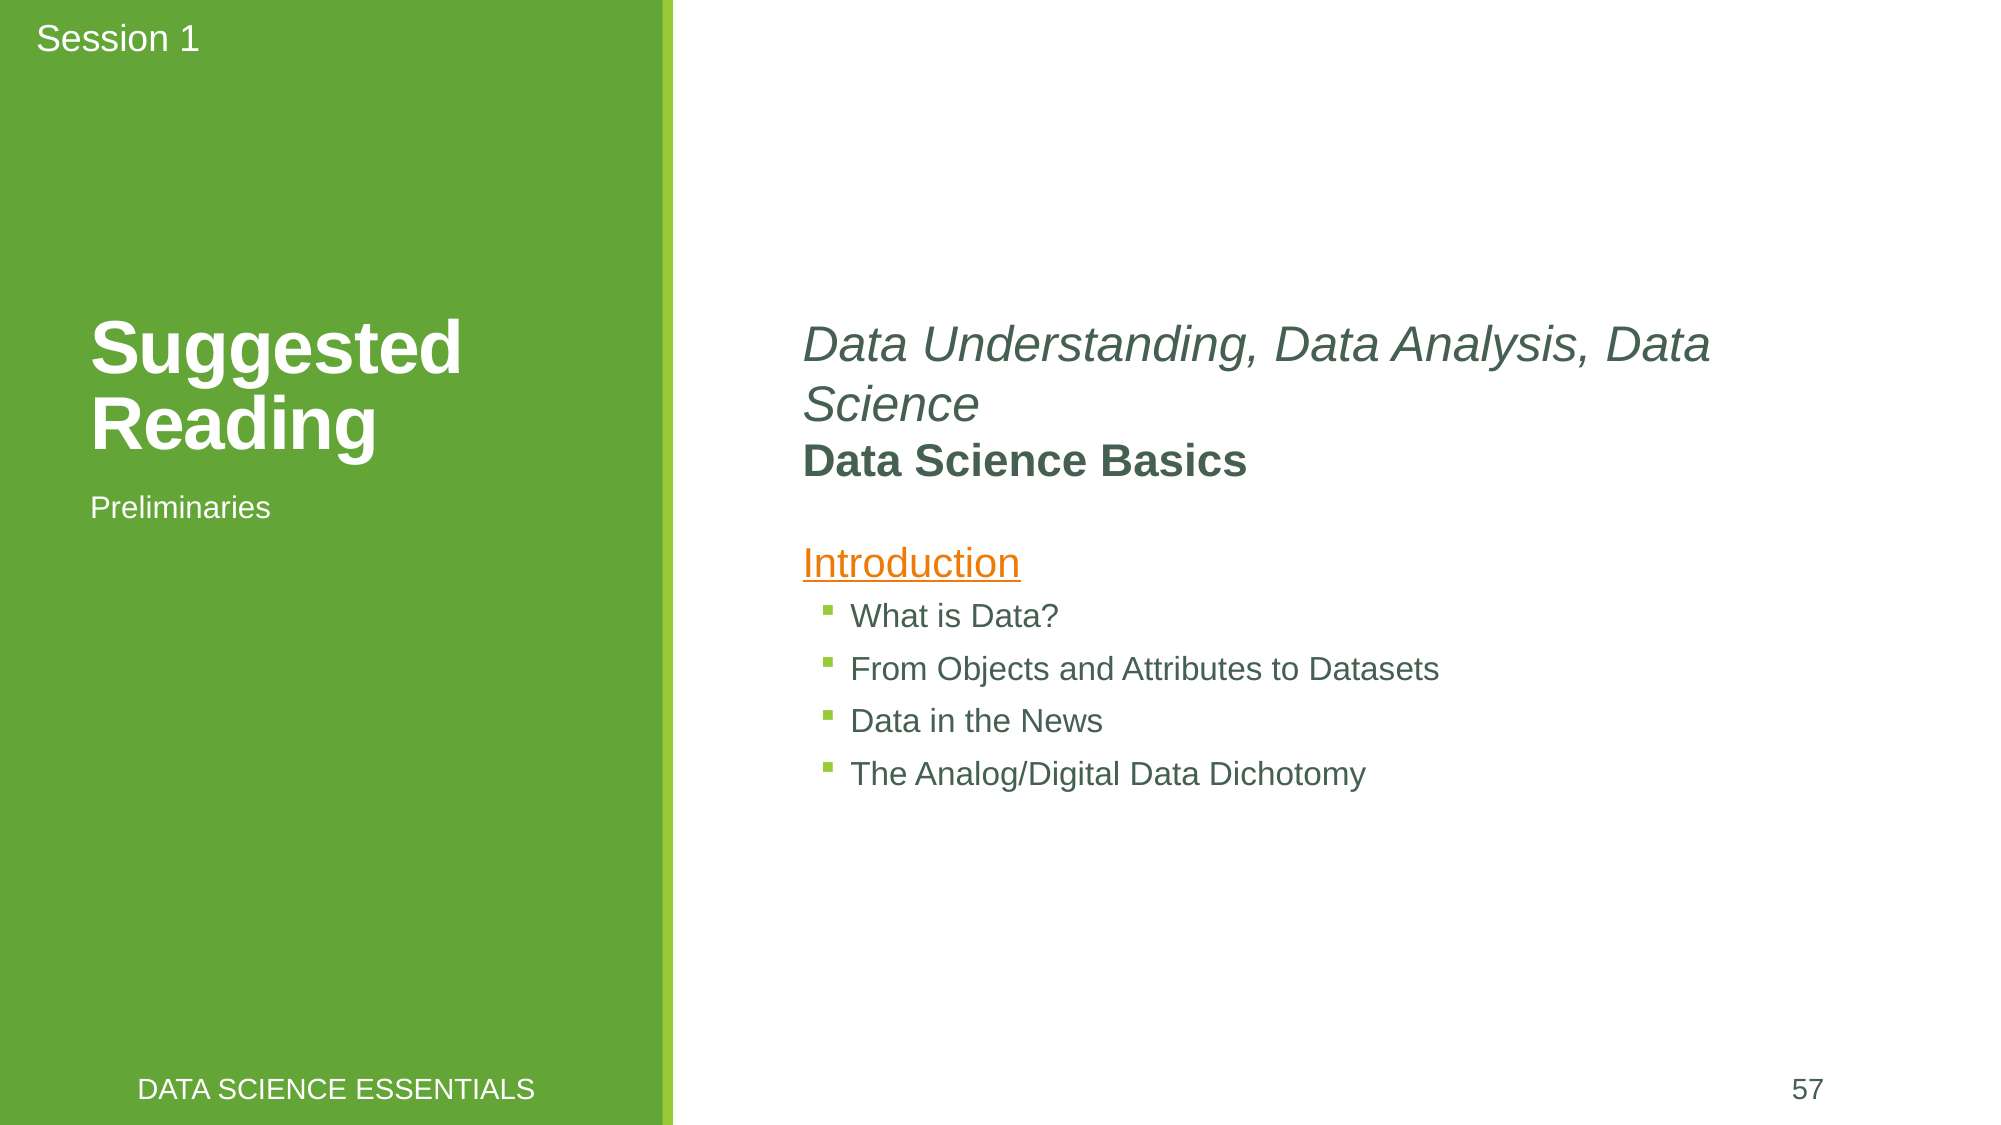

Session 1
# Suggested Reading
Data Understanding, Data Analysis, Data Science
Data Science Basics
Introduction
What is Data?
From Objects and Attributes to Datasets
Data in the News
The Analog/Digital Data Dichotomy

Preliminaries
DATA SCIENCE ESSENTIALS
57